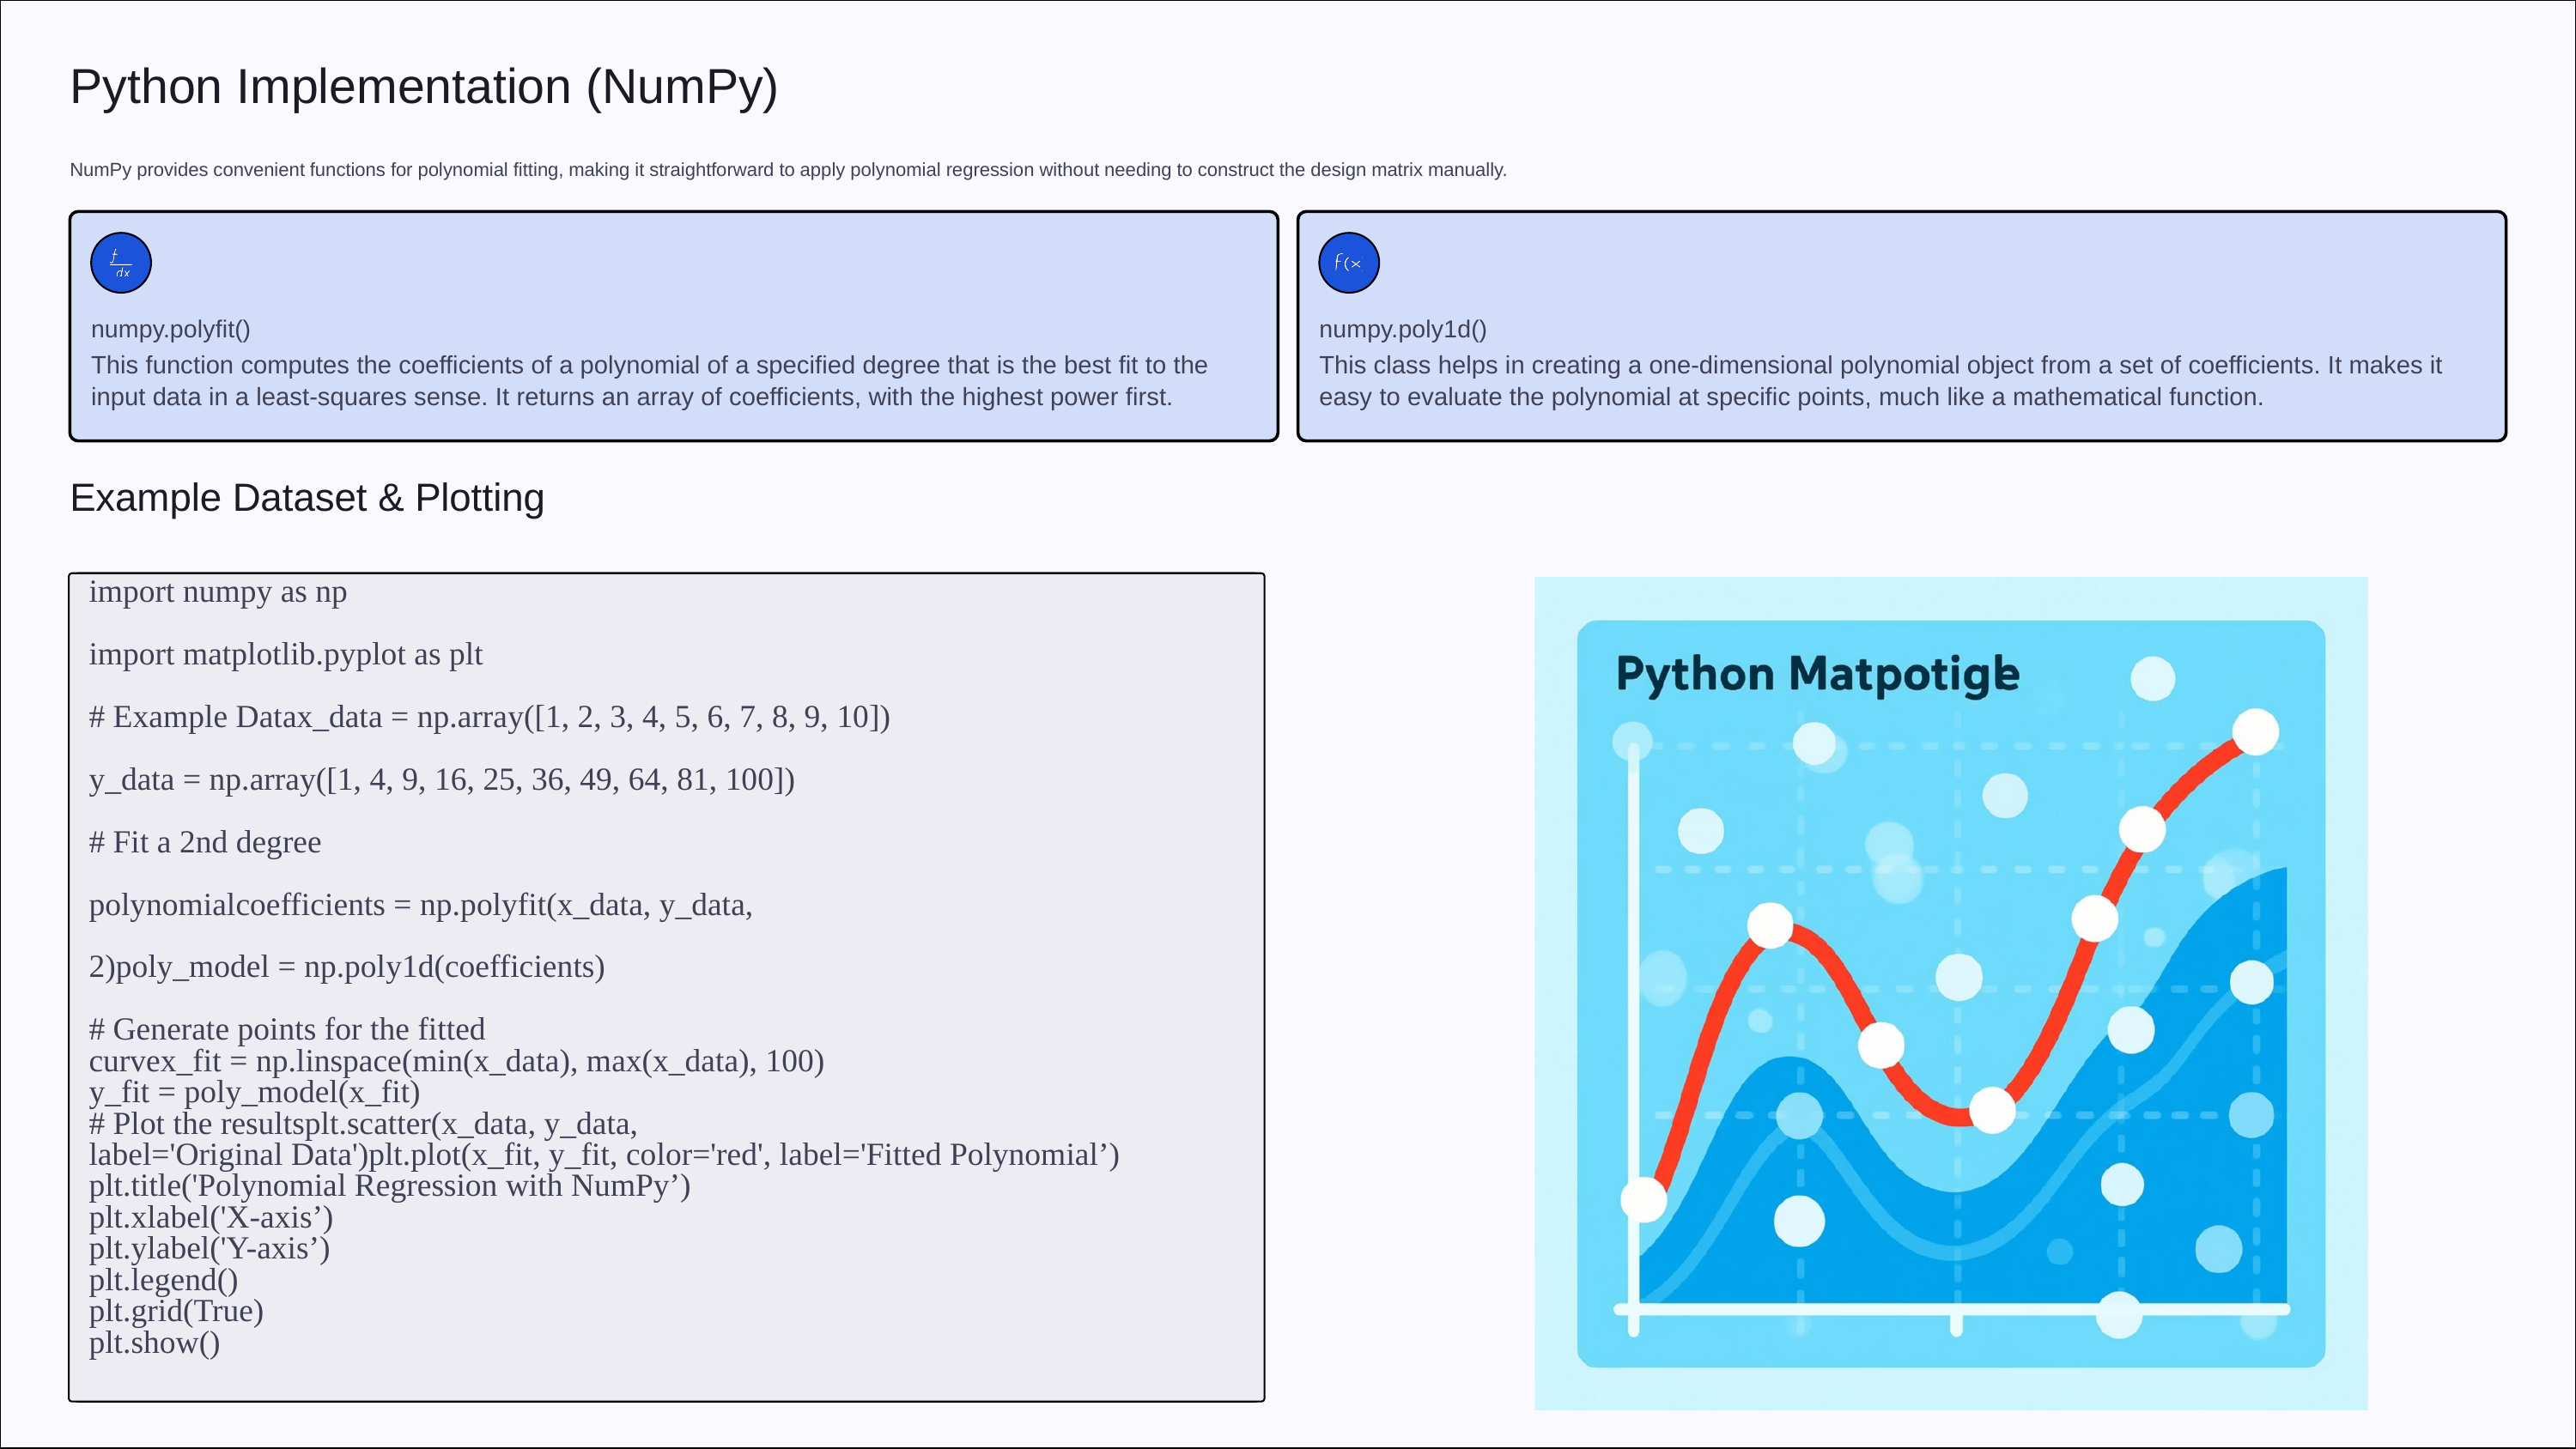

Python Implementation (NumPy)
NumPy provides convenient functions for polynomial fitting, making it straightforward to apply polynomial regression without needing to construct the design matrix manually.

numpy.polyfit()
numpy.poly1d()
This function computes the coefficients of a polynomial of a specified degree that is the best fit to the input data in a least-squares sense. It returns an array of coefficients, with the highest power first.
This class helps in creating a one-dimensional polynomial object from a set of coefficients. It makes it easy to evaluate the polynomial at specific points, much like a mathematical function.
Example Dataset & Plotting

import numpy as np

import matplotlib.pyplot as plt

# Example Datax_data = np.array([1, 2, 3, 4, 5, 6, 7, 8, 9, 10])

y_data = np.array([1, 4, 9, 16, 25, 36, 49, 64, 81, 100])

# Fit a 2nd degree

polynomialcoefficients = np.polyfit(x_data, y_data,

2)poly_model = np.poly1d(coefficients)

# Generate points for the fitted
curvex_fit = np.linspace(min(x_data), max(x_data), 100)
y_fit = poly_model(x_fit)
# Plot the resultsplt.scatter(x_data, y_data,
label='Original Data')plt.plot(x_fit, y_fit, color='red', label='Fitted Polynomial’)
plt.title('Polynomial Regression with NumPy’)
plt.xlabel('X-axis’)
plt.ylabel('Y-axis’)
plt.legend()
plt.grid(True)
plt.show()